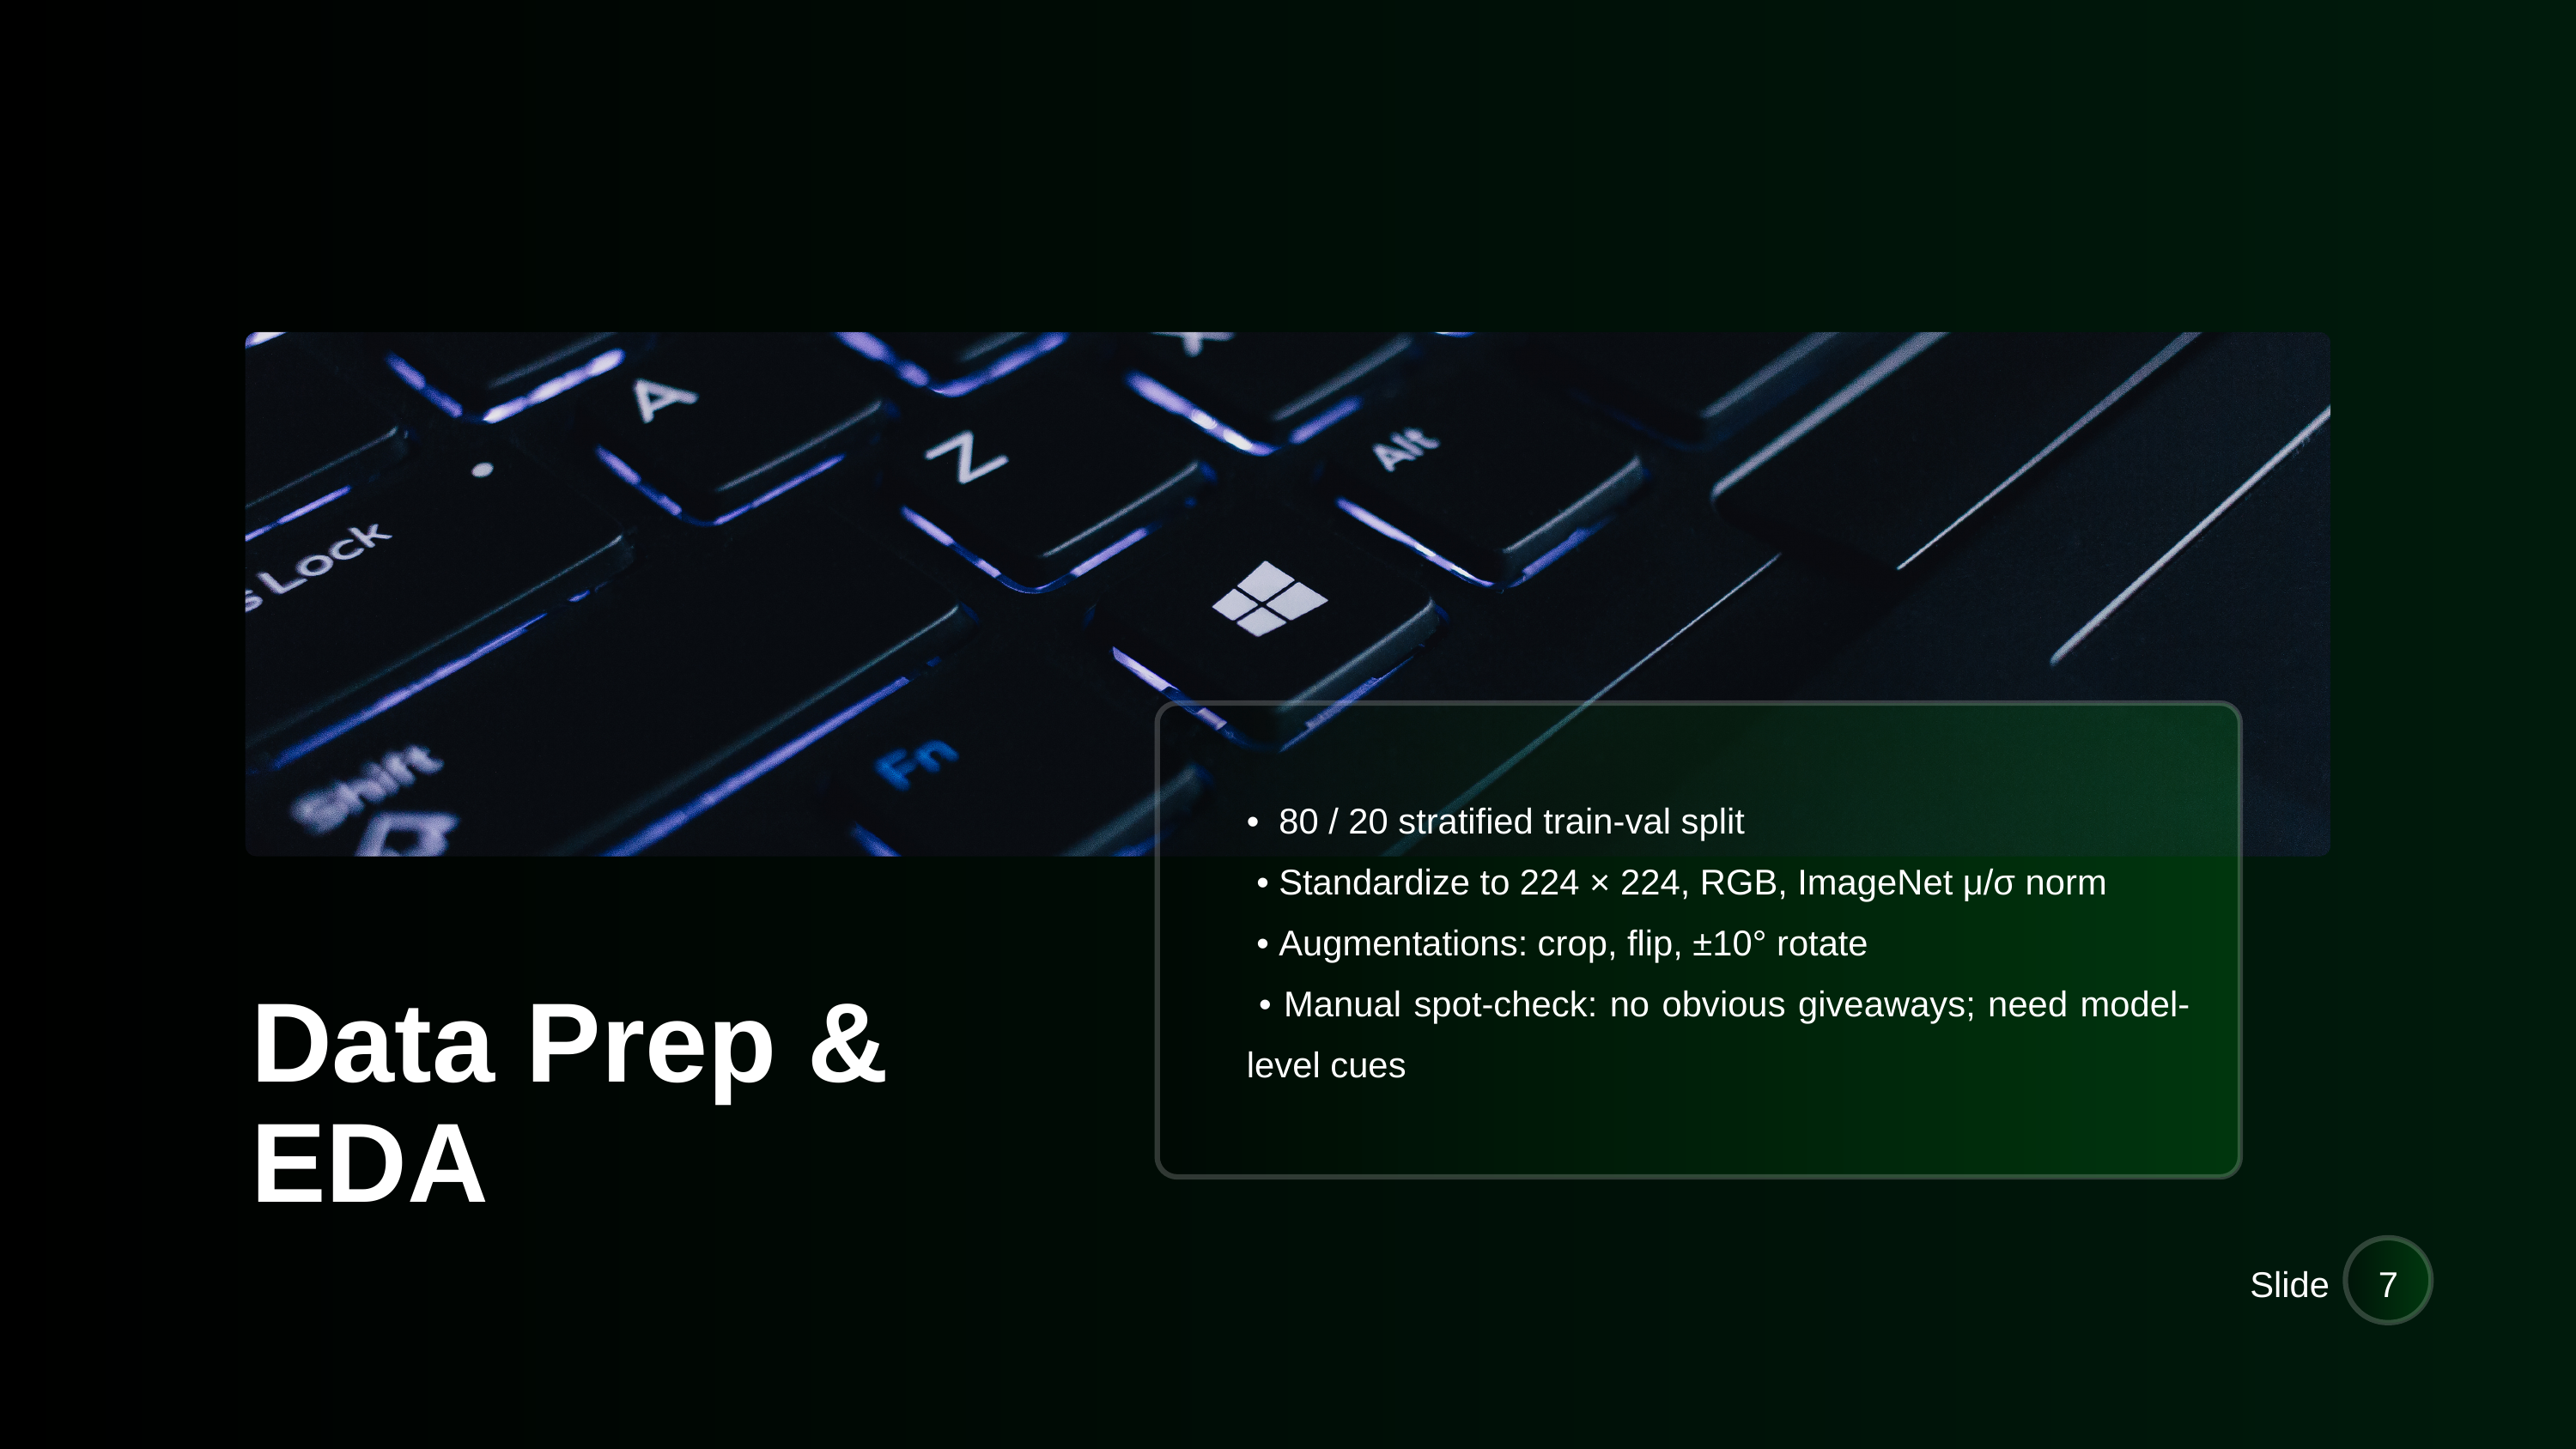

•  80 / 20 stratified train-val split
 • Standardize to 224 × 224, RGB, ImageNet μ/σ norm
 • Augmentations: crop, flip, ±10° rotate
 • Manual spot-check: no obvious giveaways; need model-level cues
Data Prep & EDA

Slide
7